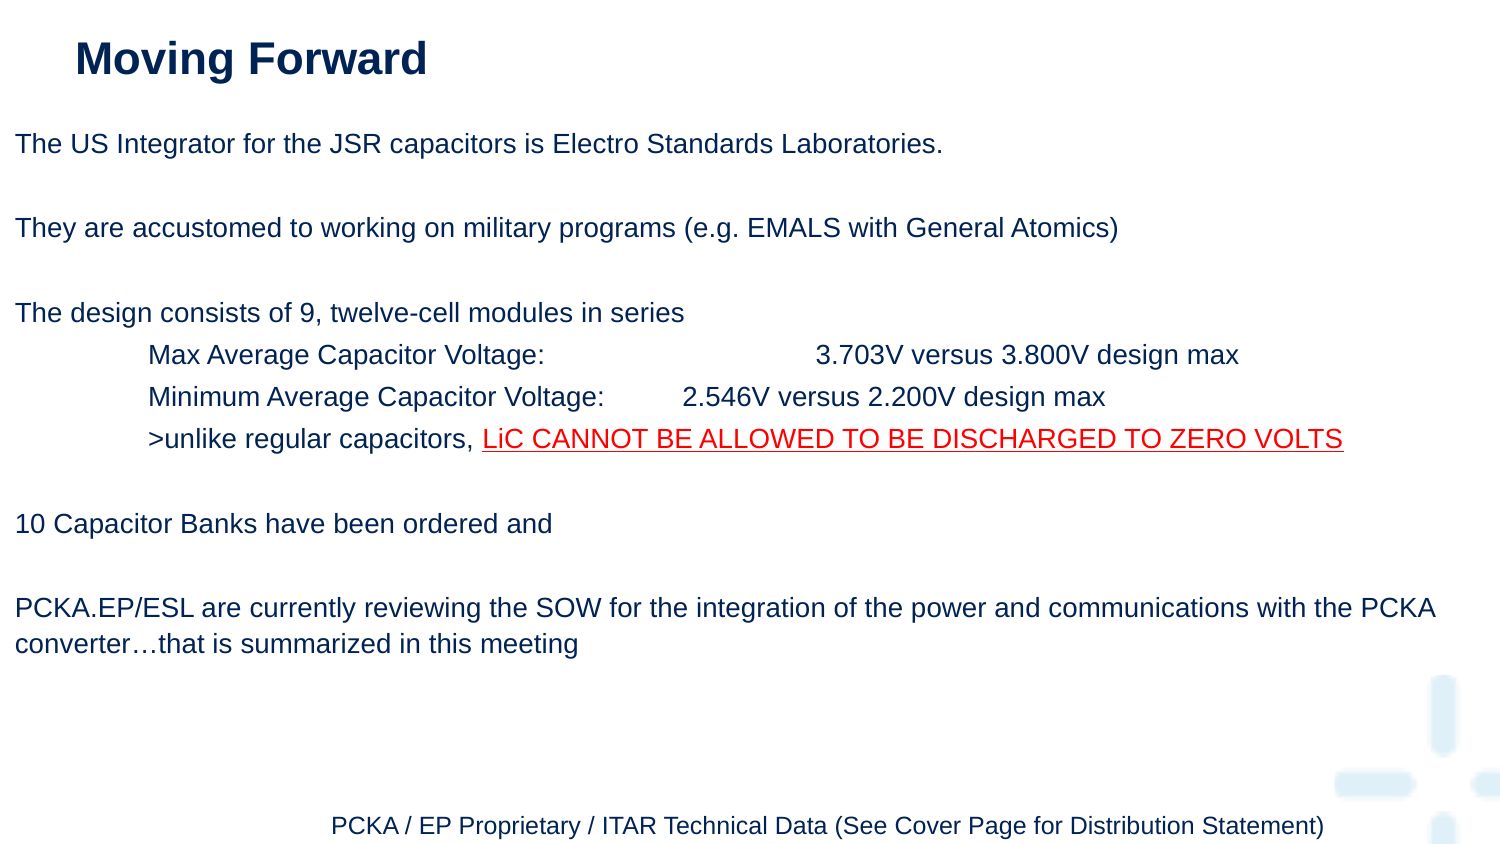

# Moving Forward
The US Integrator for the JSR capacitors is Electro Standards Laboratories.

They are accustomed to working on military programs (e.g. EMALS with General Atomics)

The design consists of 9, twelve-cell modules in series
	Max Average Capacitor Voltage:  		3.703V versus 3.800V design max
	Minimum Average Capacitor Voltage:	2.546V versus 2.200V design max
		>unlike regular capacitors, LiC CANNOT BE ALLOWED TO BE DISCHARGED TO ZERO VOLTS

10 Capacitor Banks have been ordered and

PCKA.EP/ESL are currently reviewing the SOW for the integration of the power and communications with the PCKA converter…that is summarized in this meeting
PCKA / EP Proprietary / ITAR Technical Data (See Cover Page for Distribution Statement)